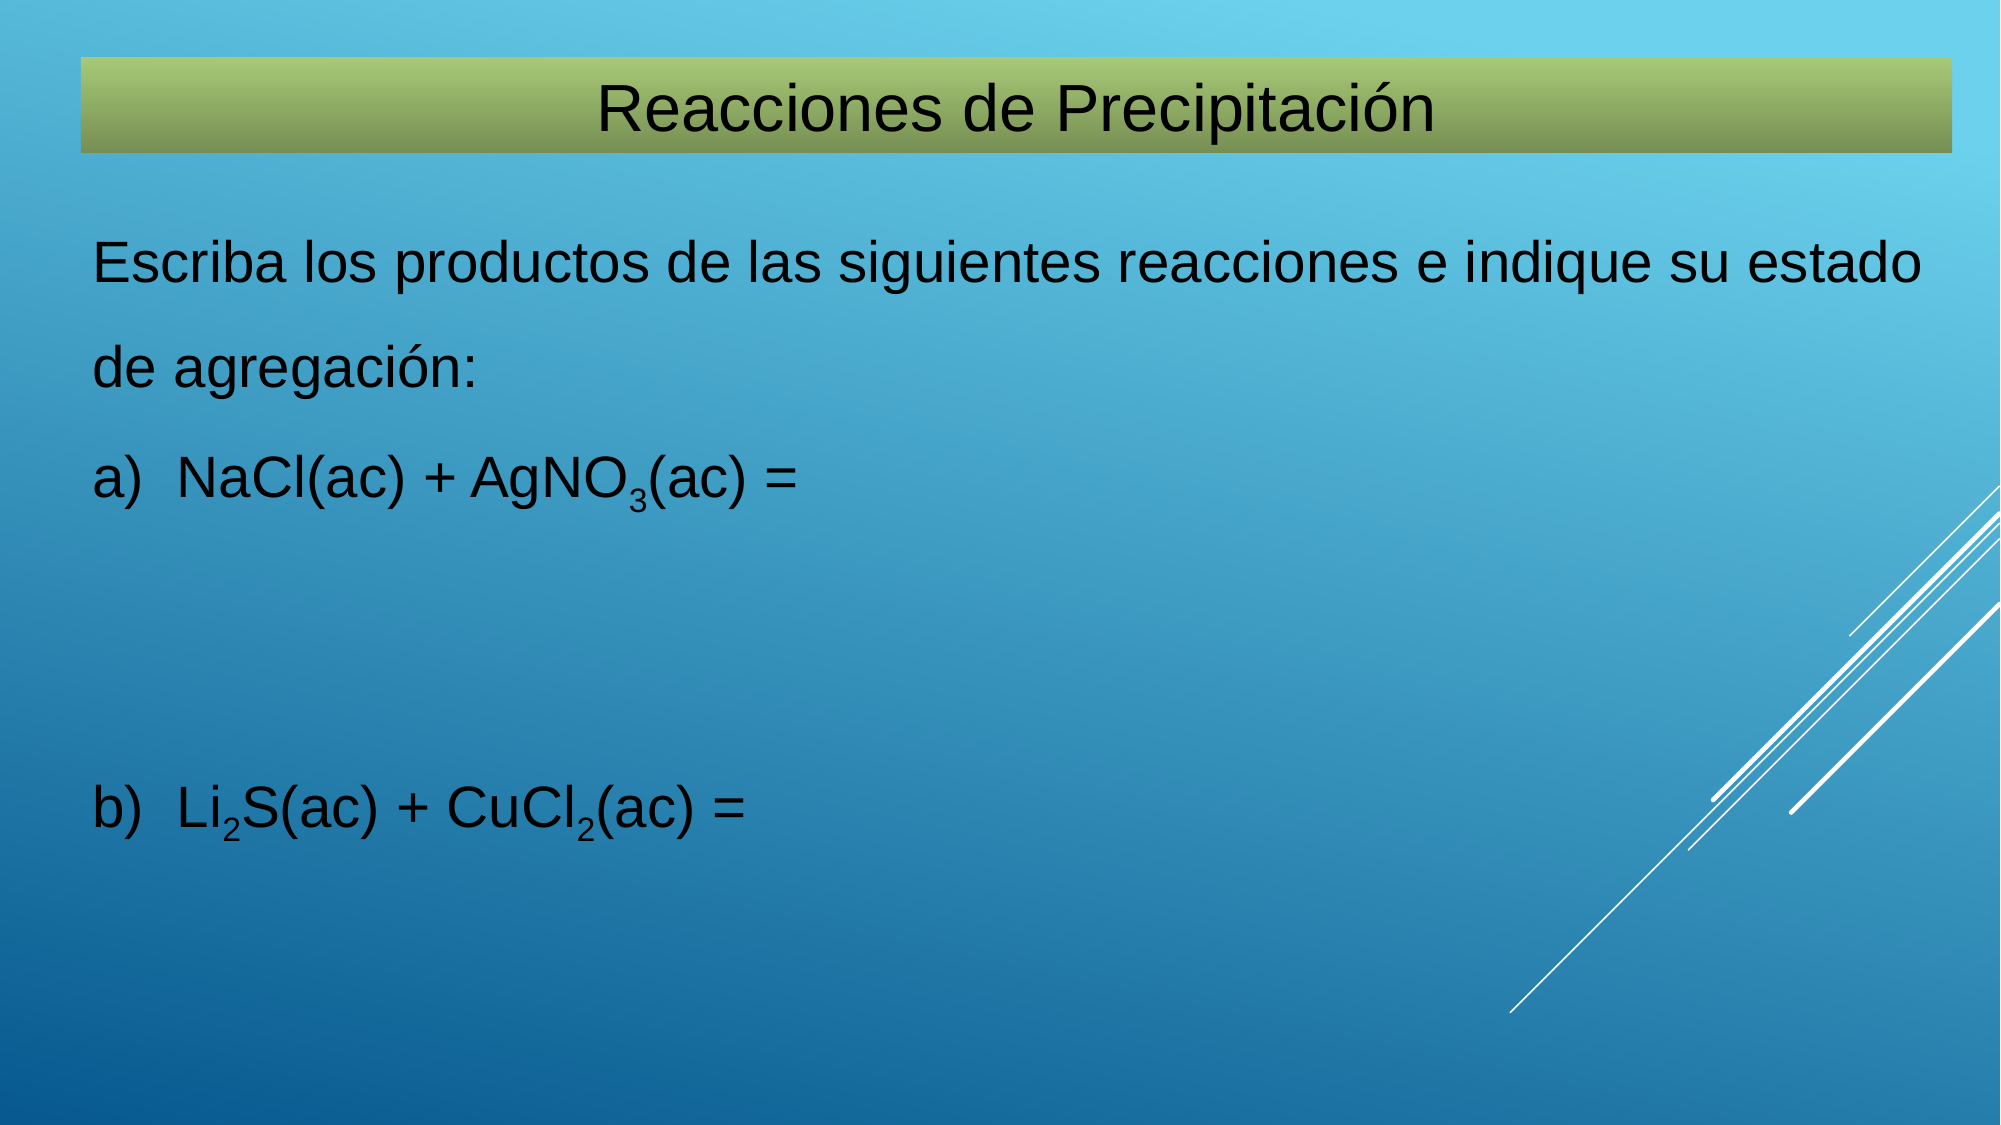

Reacciones de Precipitación
Escriba los productos de las siguientes reacciones e indique su estado de agregación:
NaCl(ac) + AgNO3(ac) =

Li2S(ac) + CuCl2(ac) =